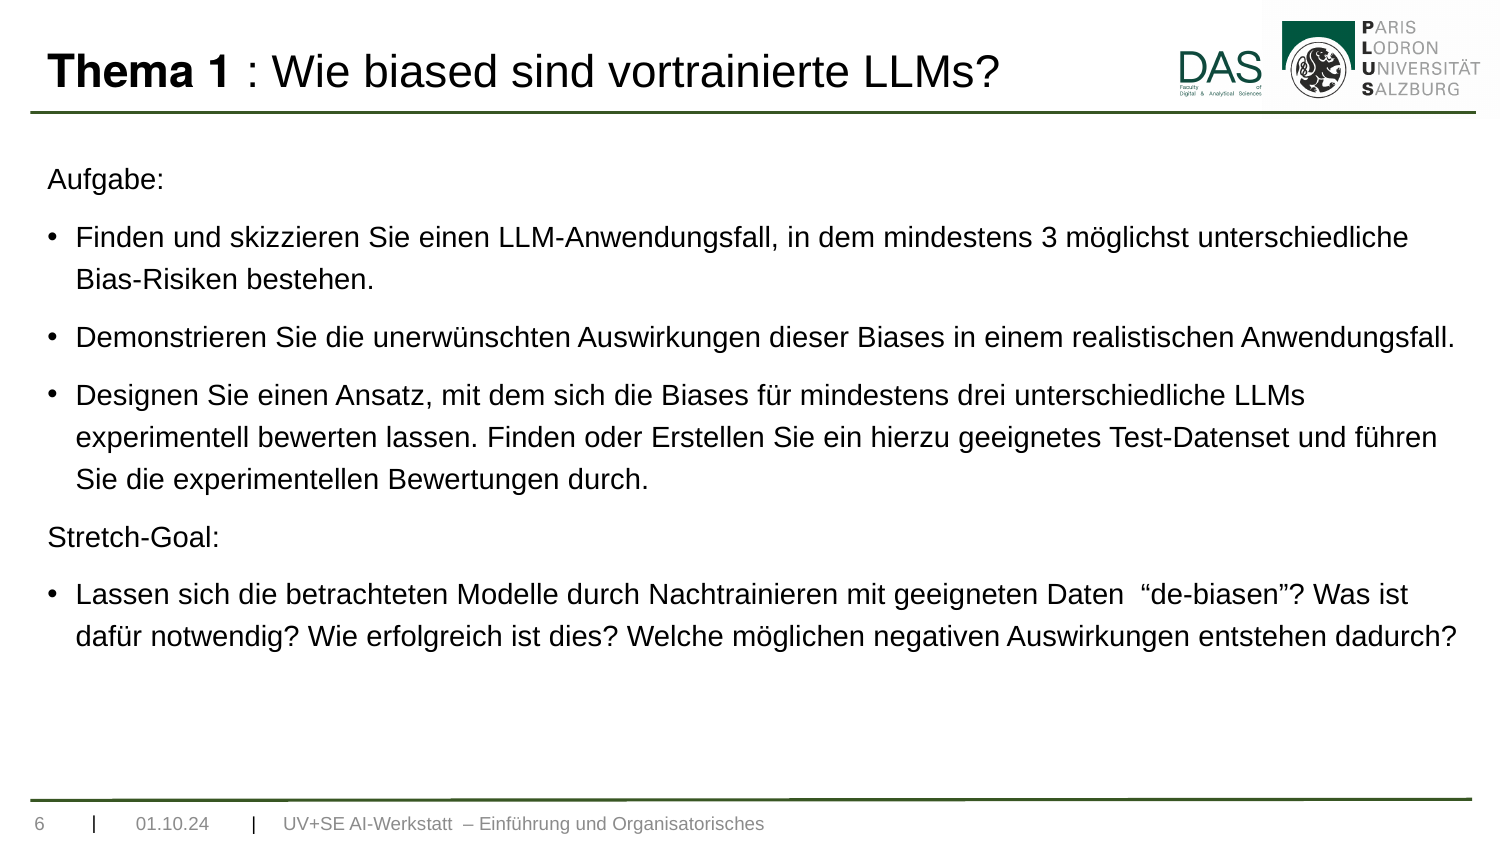

# Thema 1 : Wie biased sind vortrainierte LLMs?
Aufgabe:
Finden und skizzieren Sie einen LLM-Anwendungsfall, in dem mindestens 3 möglichst unterschiedliche Bias-Risiken bestehen.
Demonstrieren Sie die unerwünschten Auswirkungen dieser Biases in einem realistischen Anwendungsfall.
Designen Sie einen Ansatz, mit dem sich die Biases für mindestens drei unterschiedliche LLMs experimentell bewerten lassen. Finden oder Erstellen Sie ein hierzu geeignetes Test-Datenset und führen Sie die experimentellen Bewertungen durch.
Stretch-Goal:
Lassen sich die betrachteten Modelle durch Nachtrainieren mit geeigneten Daten  “de-biasen”? Was ist dafür notwendig? Wie erfolgreich ist dies? Welche möglichen negativen Auswirkungen entstehen dadurch?
6
01.10.24
UV+SE AI-Werkstatt  – Einführung und Organisatorisches